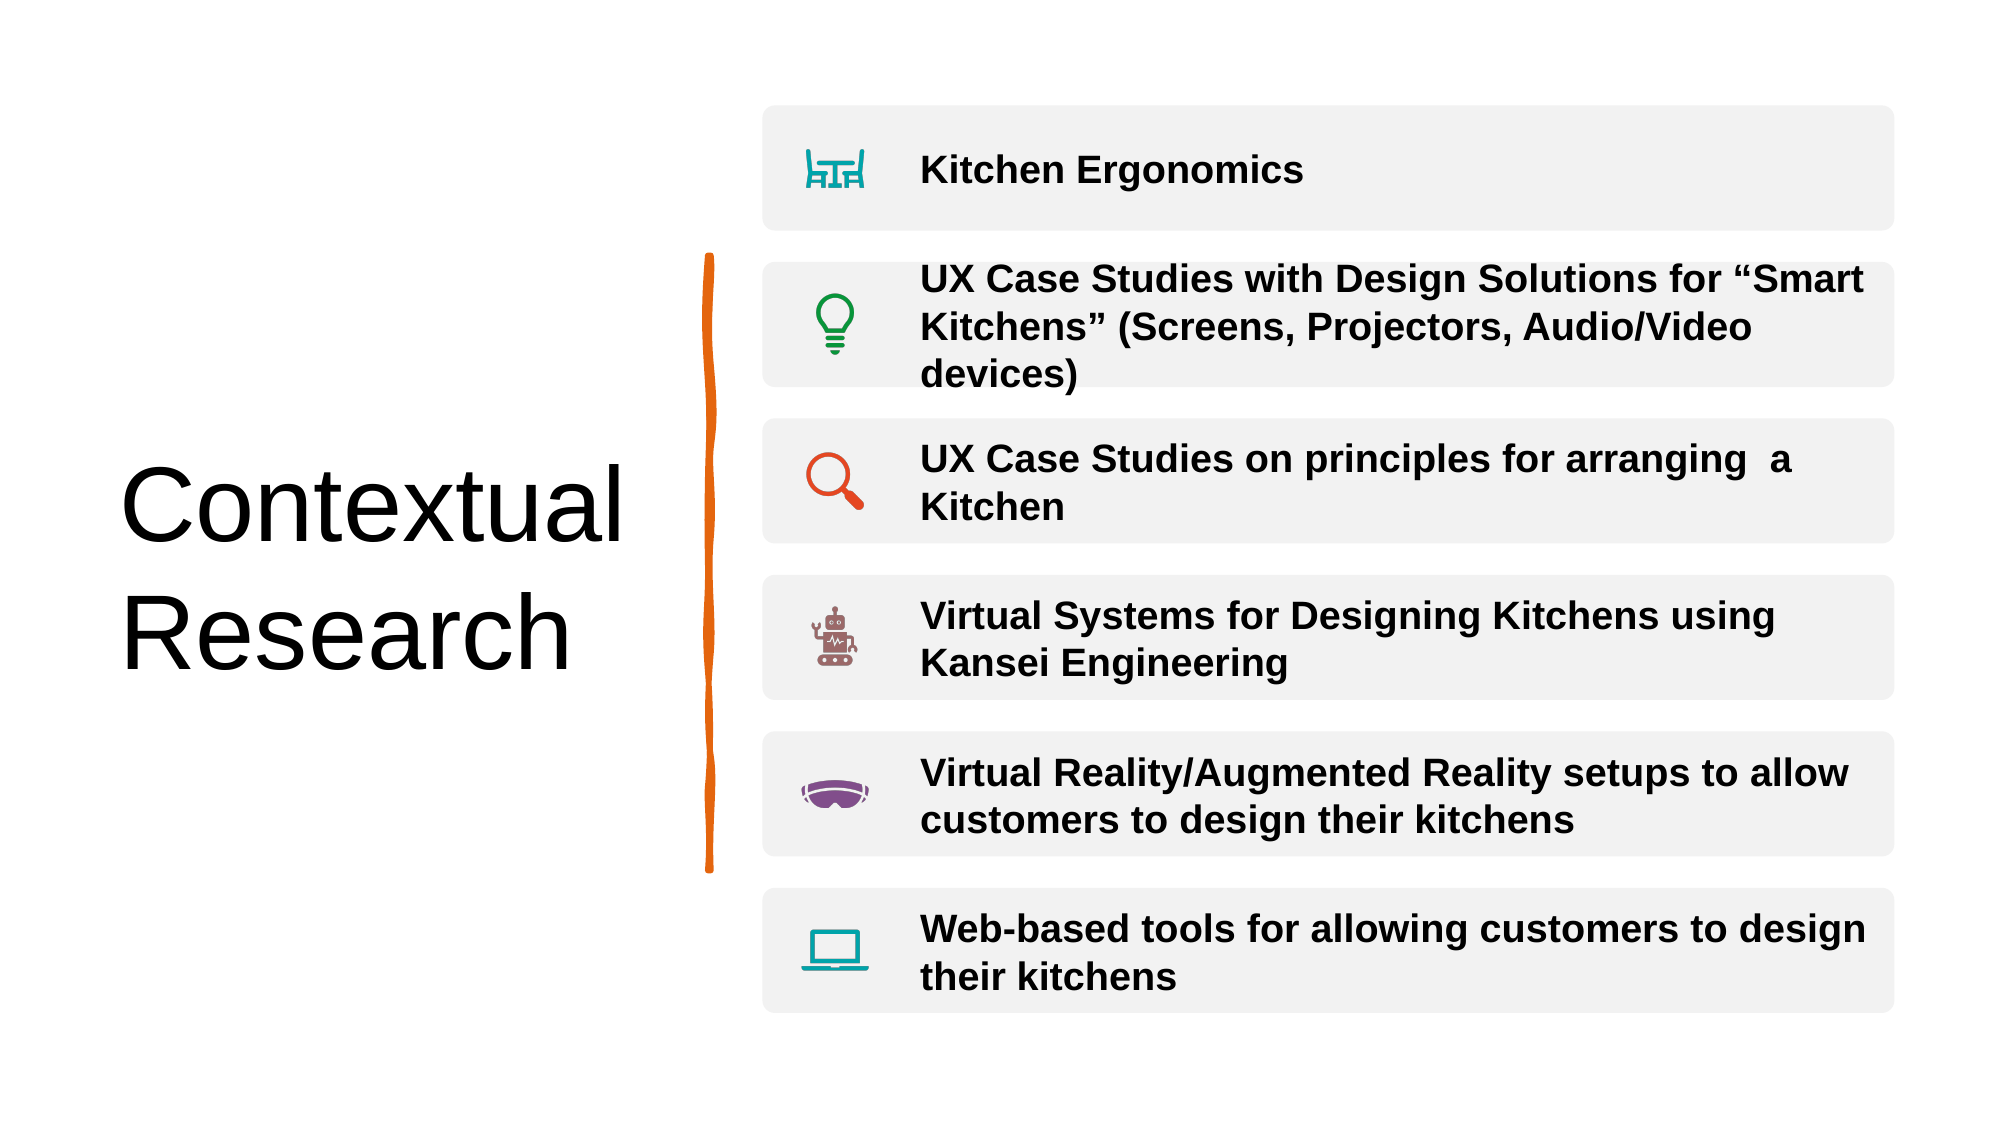

Kitchen Ergonomics
UX Case Studies with Design Solutions for “Smart Kitchens” (Screens, Projectors, Audio/Video devices)
UX Case Studies on principles for arranging  a Kitchen
Virtual Systems for Designing Kitchens using Kansei Engineering
Virtual Reality/Augmented Reality setups to allow customers to design their kitchens
Web-based tools for allowing customers to design their kitchens
# Contextual Research